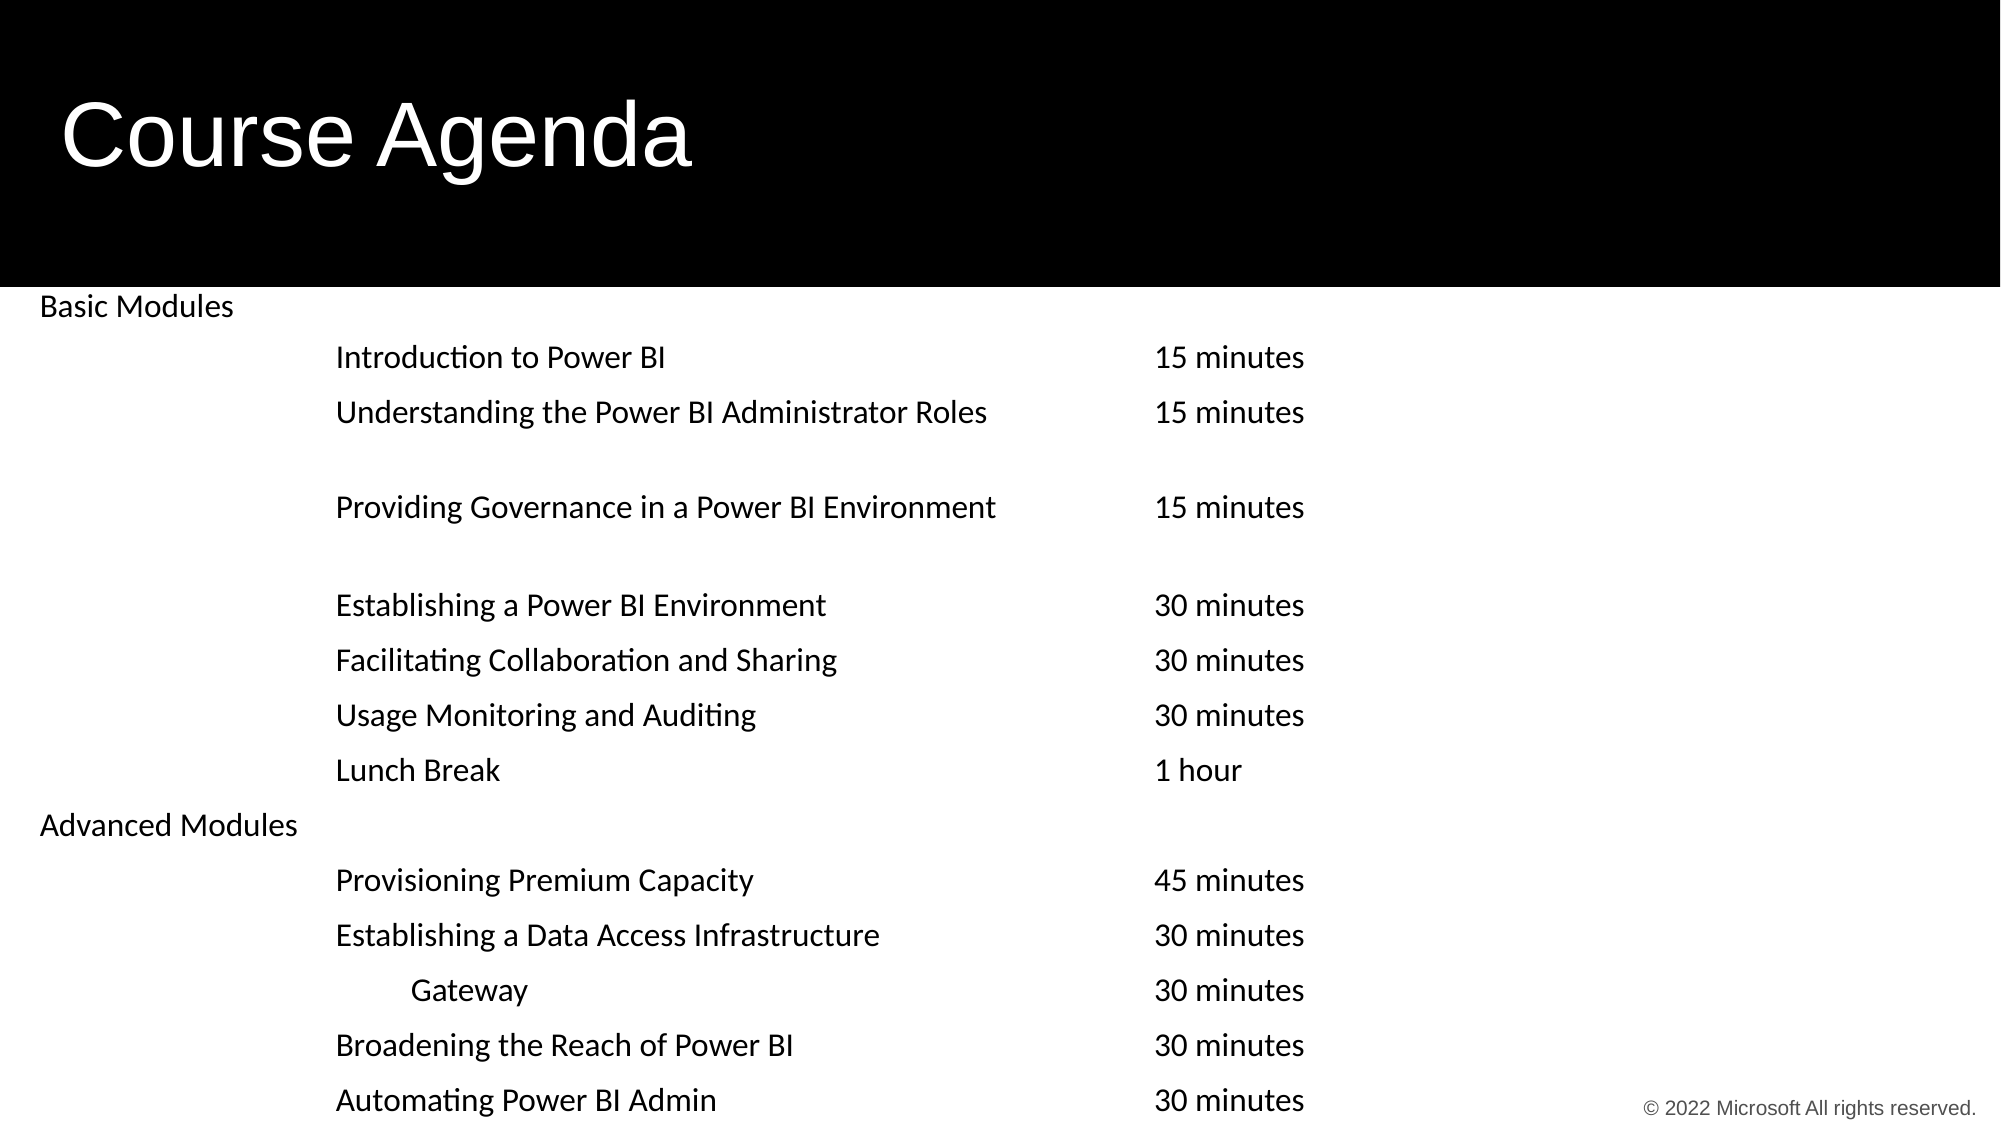

Course Agenda

|  | Subject | Suggested time |
| --- | --- | --- |
| Basic Modules |  |  |
|  | Introduction to Power BI | 15 minutes |
|  | Understanding the Power BI Administrator Roles | 15 minutes |
|  | Providing Governance in a Power BI Environment | 15 minutes |
|  | Establishing a Power BI Environment | 30 minutes |
|  | Facilitating Collaboration and Sharing | 30 minutes |
|  | Usage Monitoring and Auditing | 30 minutes |
|  | Lunch Break | 1 hour |
| Advanced Modules |  |  |
|  | Provisioning Premium Capacity | 45 minutes |
|  | Establishing a Data Access Infrastructure | 30 minutes |
|  | Gateway | 30 minutes |
|  | Broadening the Reach of Power BI | 30 minutes |
|  | Automating Power BI Admin | 30 minutes |
|  |  |  |

© 2022 Microsoft All rights reserved.